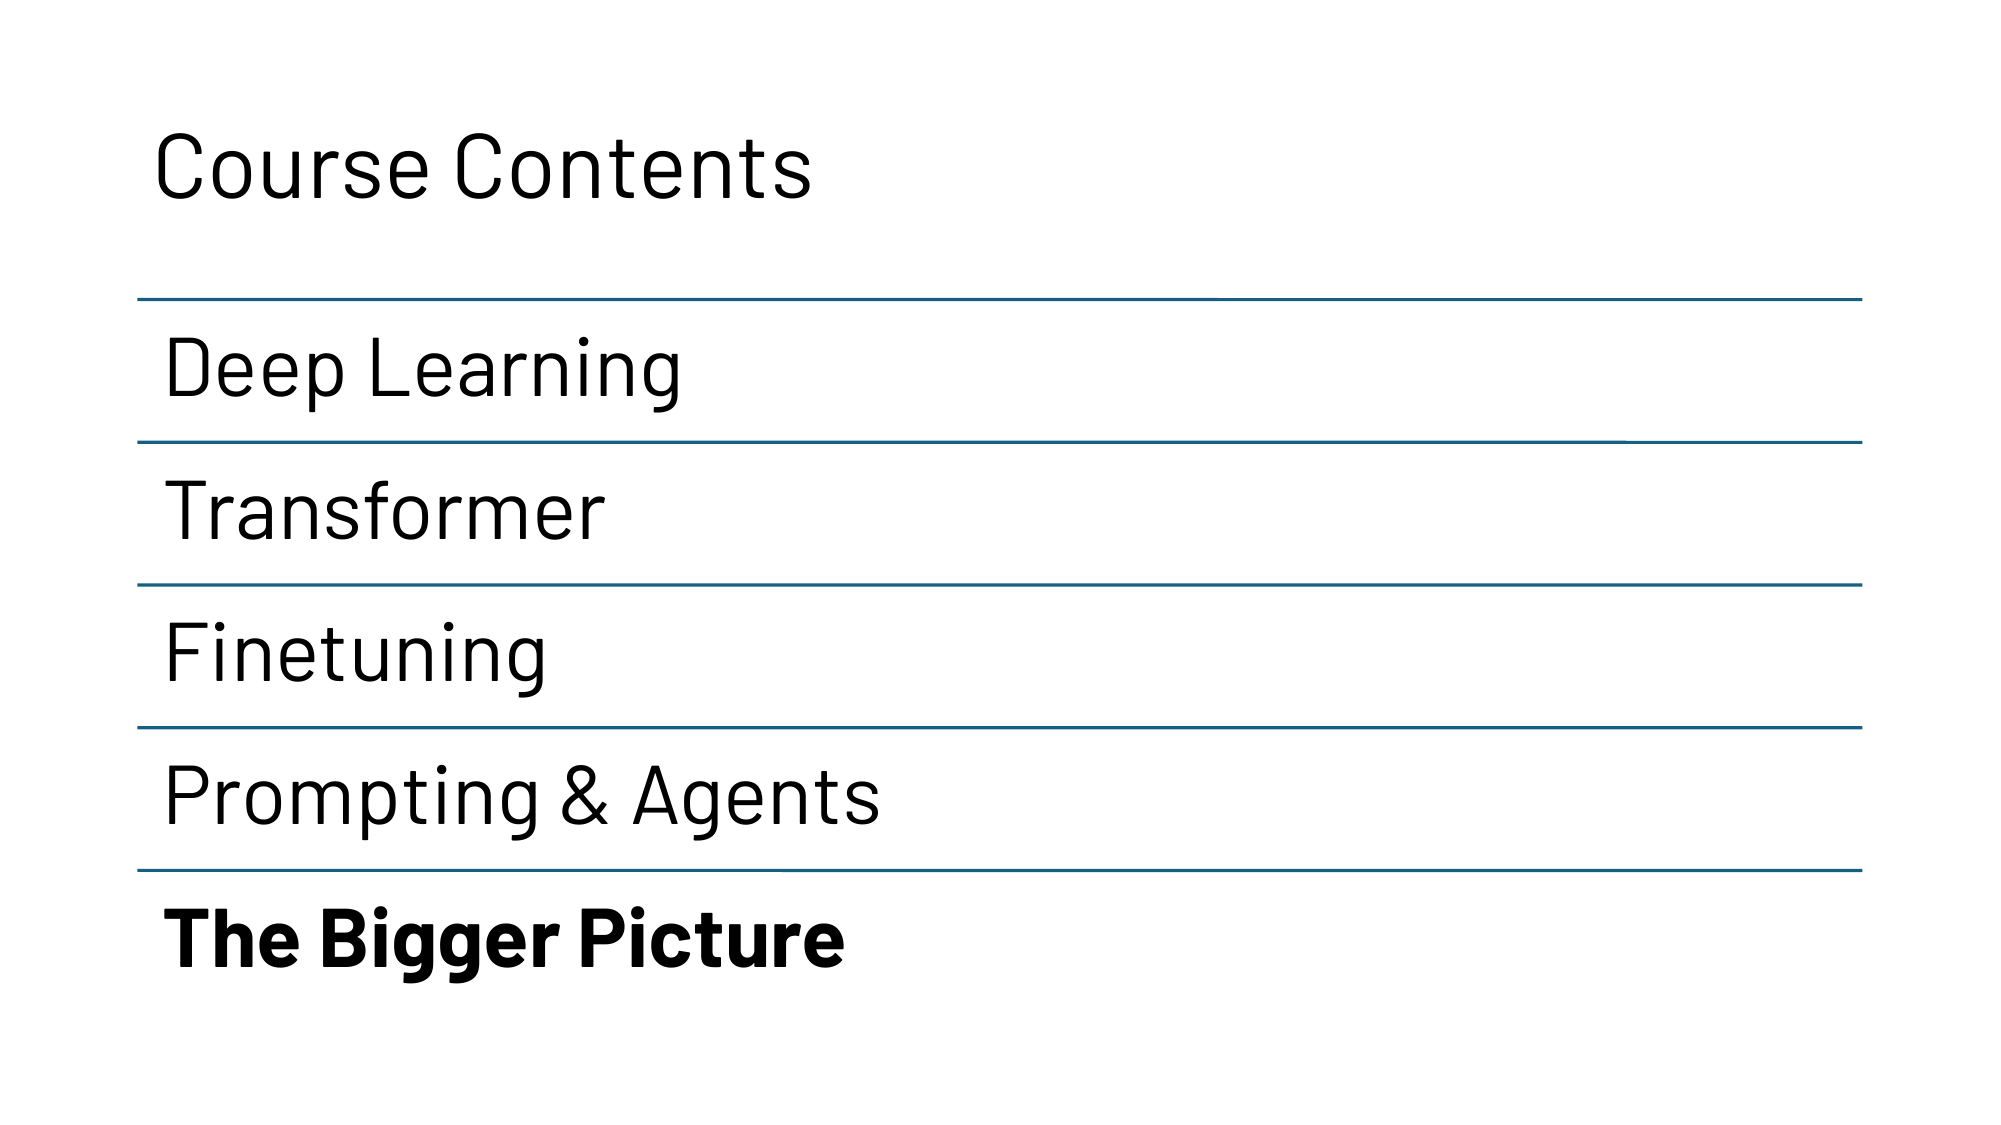

# Course Contents
Deep Learning
Transformer
Finetuning
Prompting & Agents
The Bigger Picture